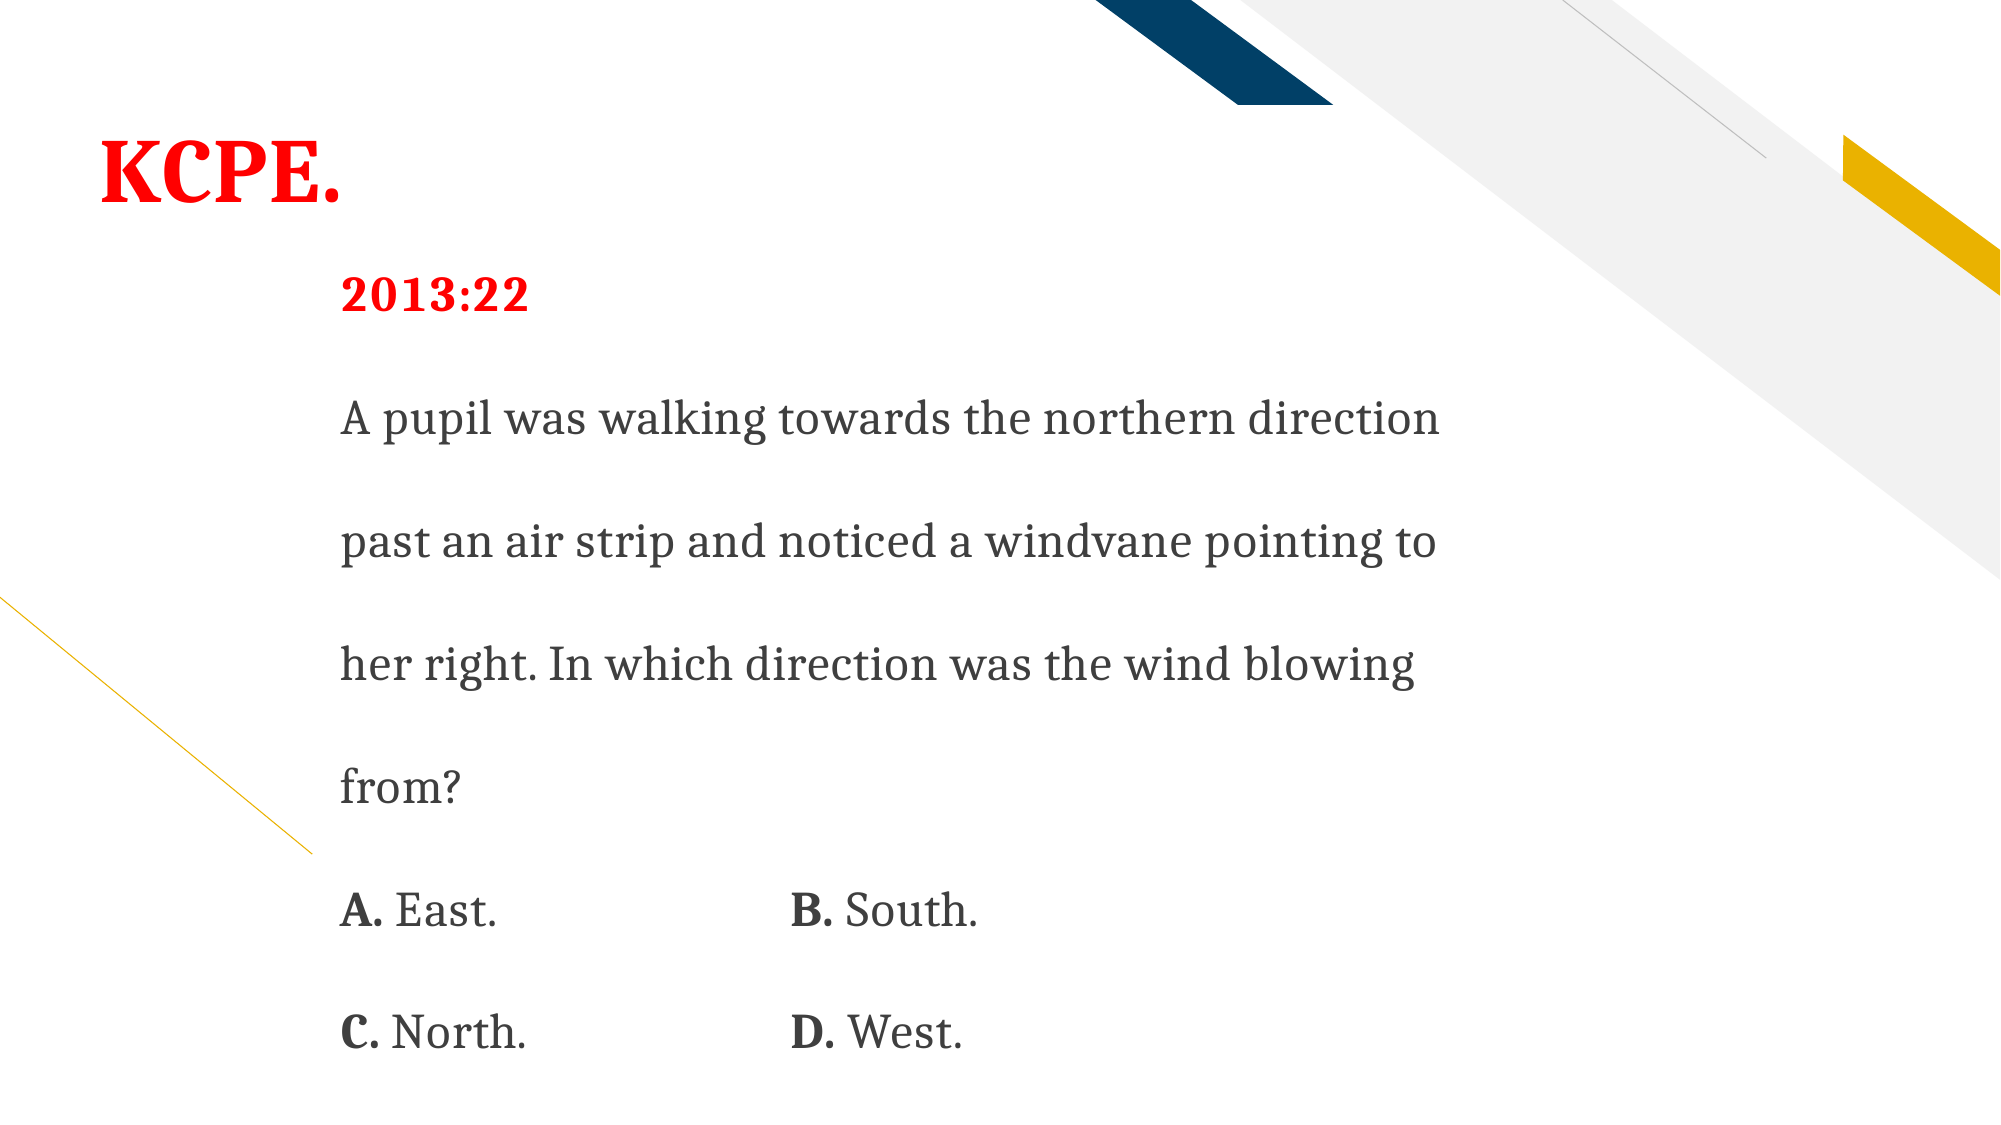

# KCPE.
2013:22
A pupil was walking towards the northern direction
past an air strip and noticed a windvane pointing to
her right. In which direction was the wind blowing
from?
A. East. 		B. South.
C. North. 		D. West.